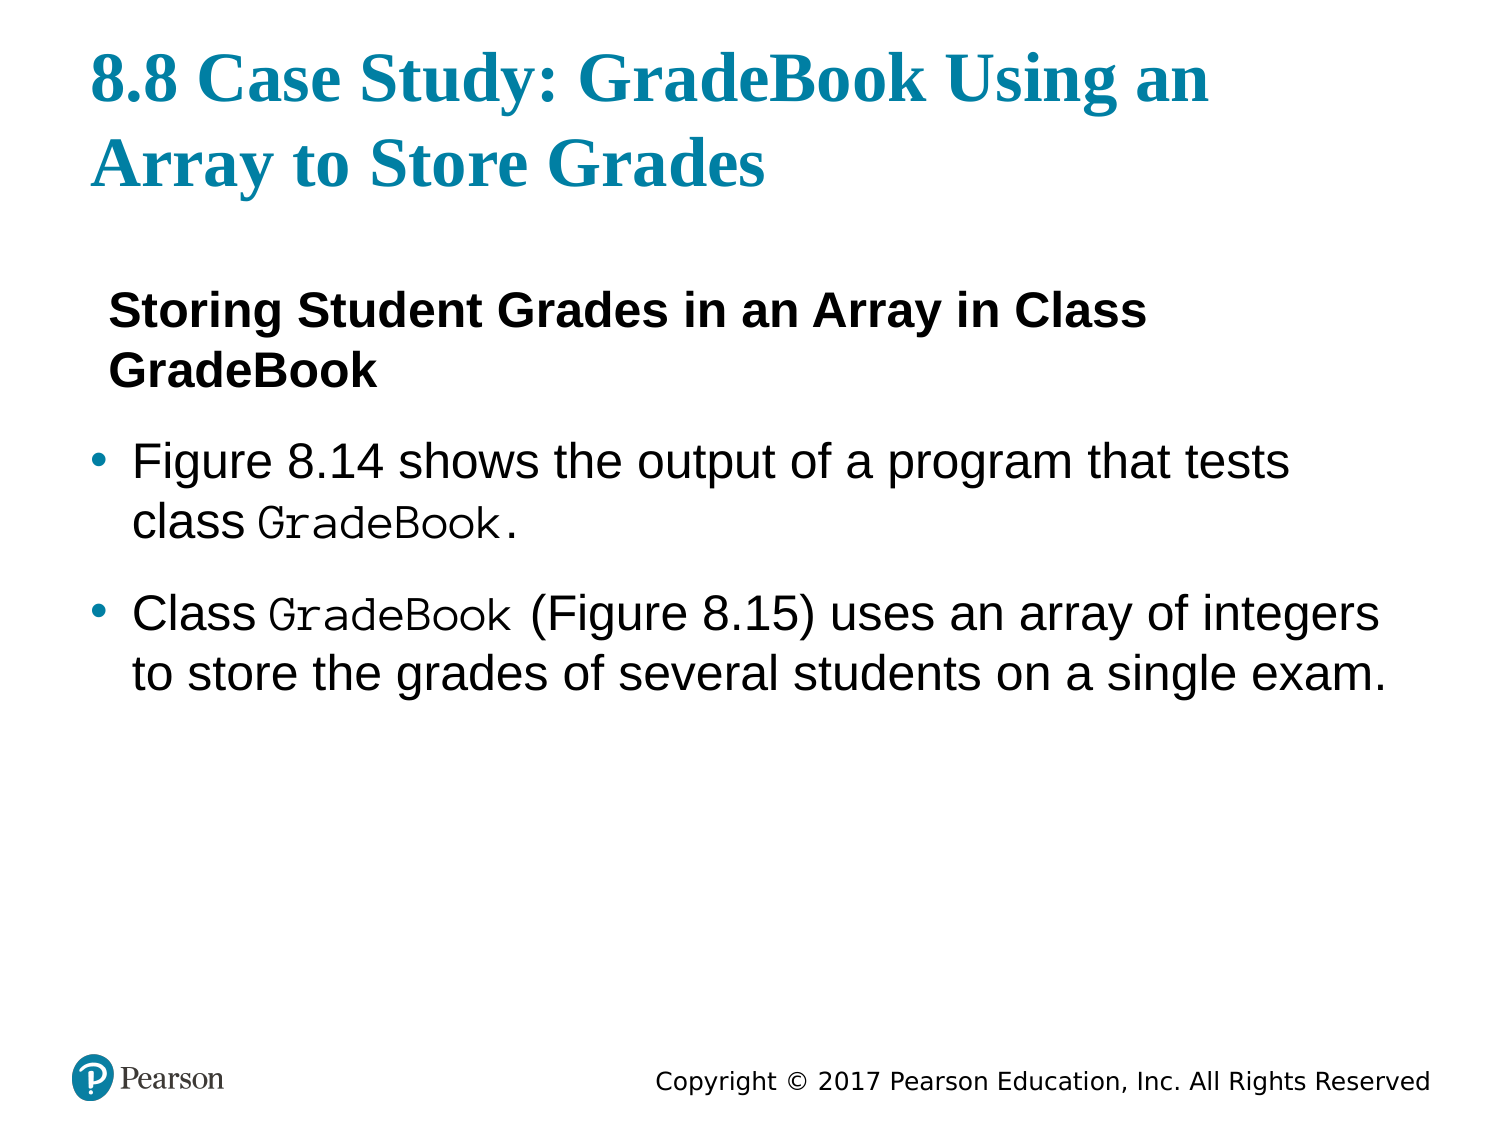

# 8.8 Case Study: GradeBook Using an Array to Store Grades
Storing Student Grades in an Array in Class GradeBook
Figure 8.14 shows the output of a program that tests class GradeBook.
Class GradeBook (Figure 8.15) uses an array of integers to store the grades of several students on a single exam.